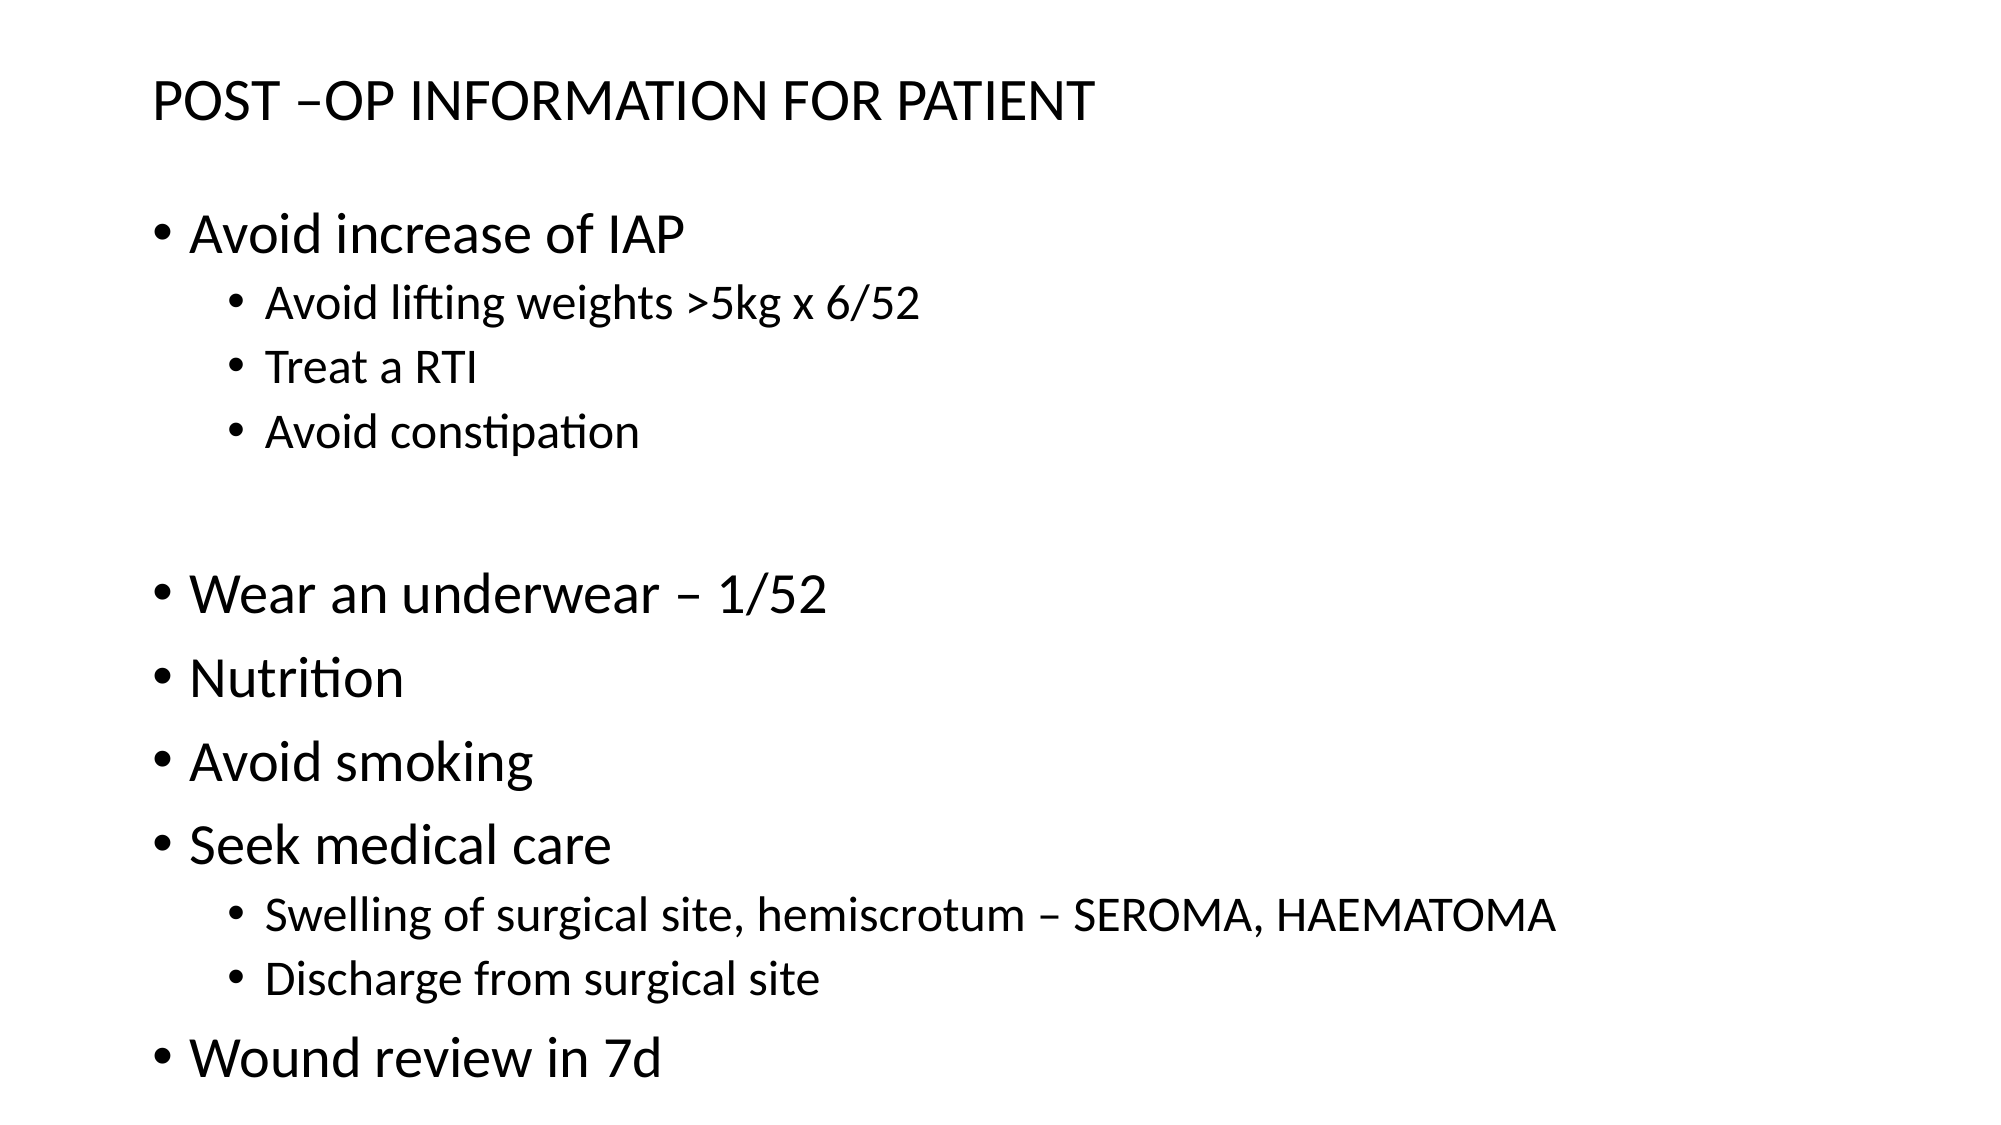

# POST –OP INFORMATION FOR PATIENT
Avoid increase of IAP
Avoid lifting weights >5kg x 6/52
Treat a RTI
Avoid constipation

Wear an underwear – 1/52
Nutrition
Avoid smoking
Seek medical care
Swelling of surgical site, hemiscrotum – SEROMA, HAEMATOMA
Discharge from surgical site
Wound review in 7d